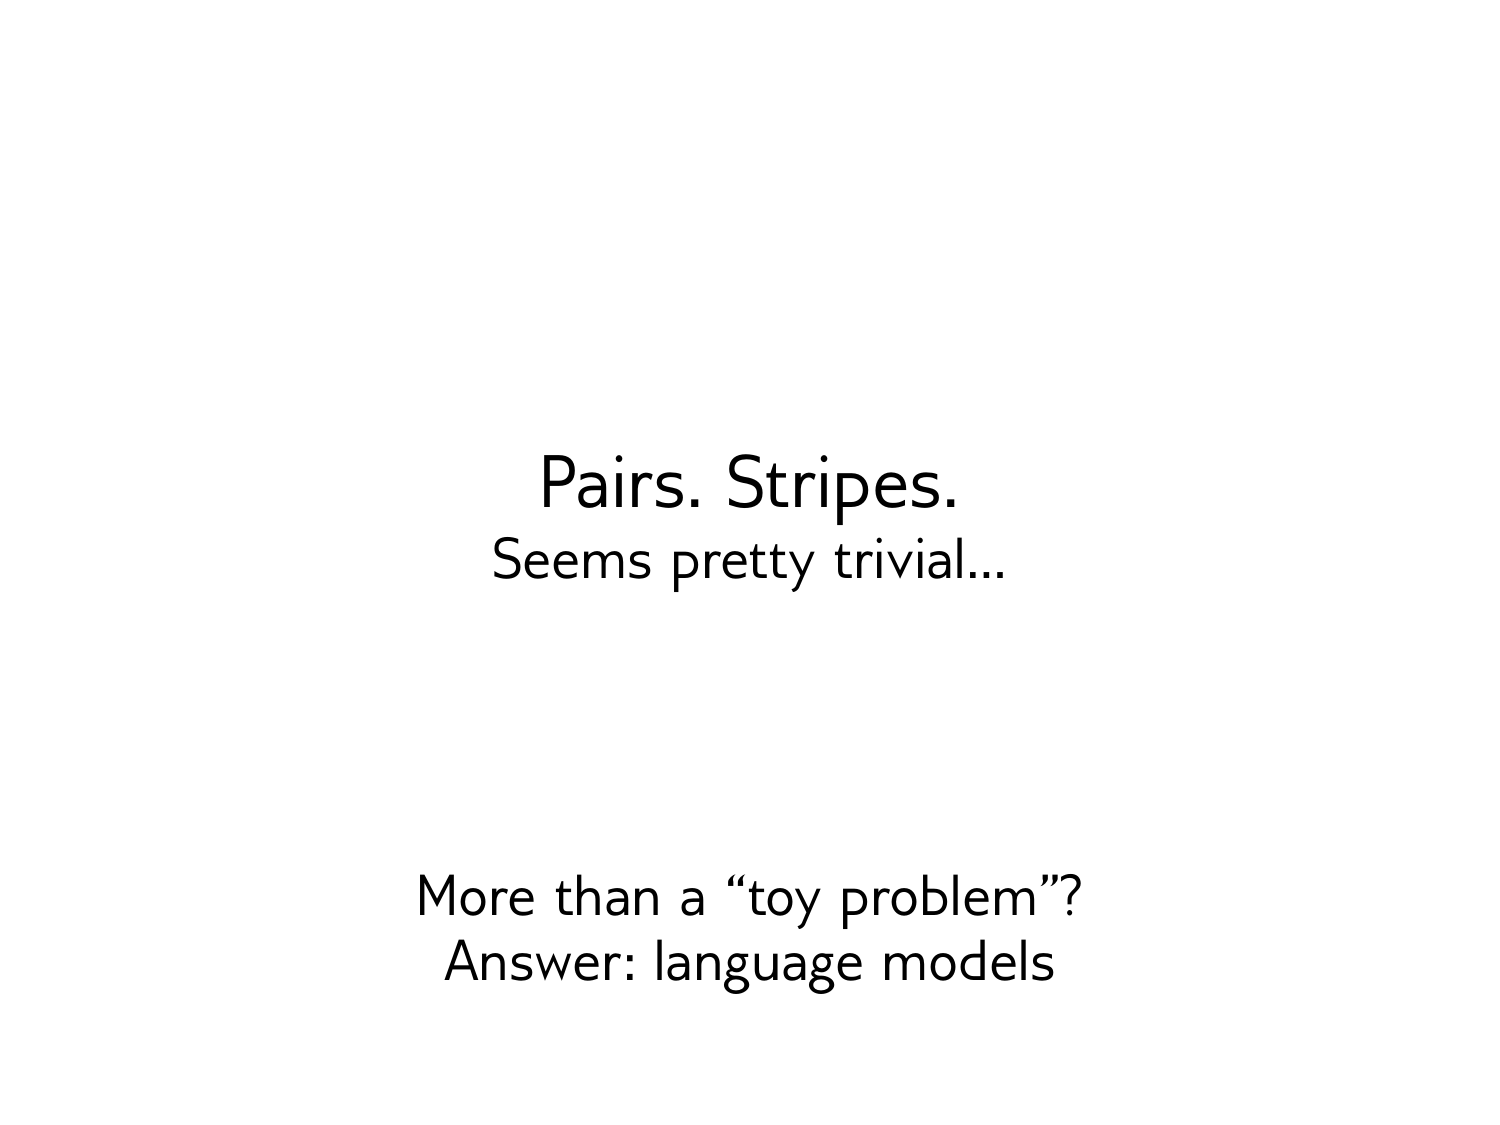

Pairs. Stripes.
Seems pretty trivial…
More than a “toy problem”?
Answer: language models